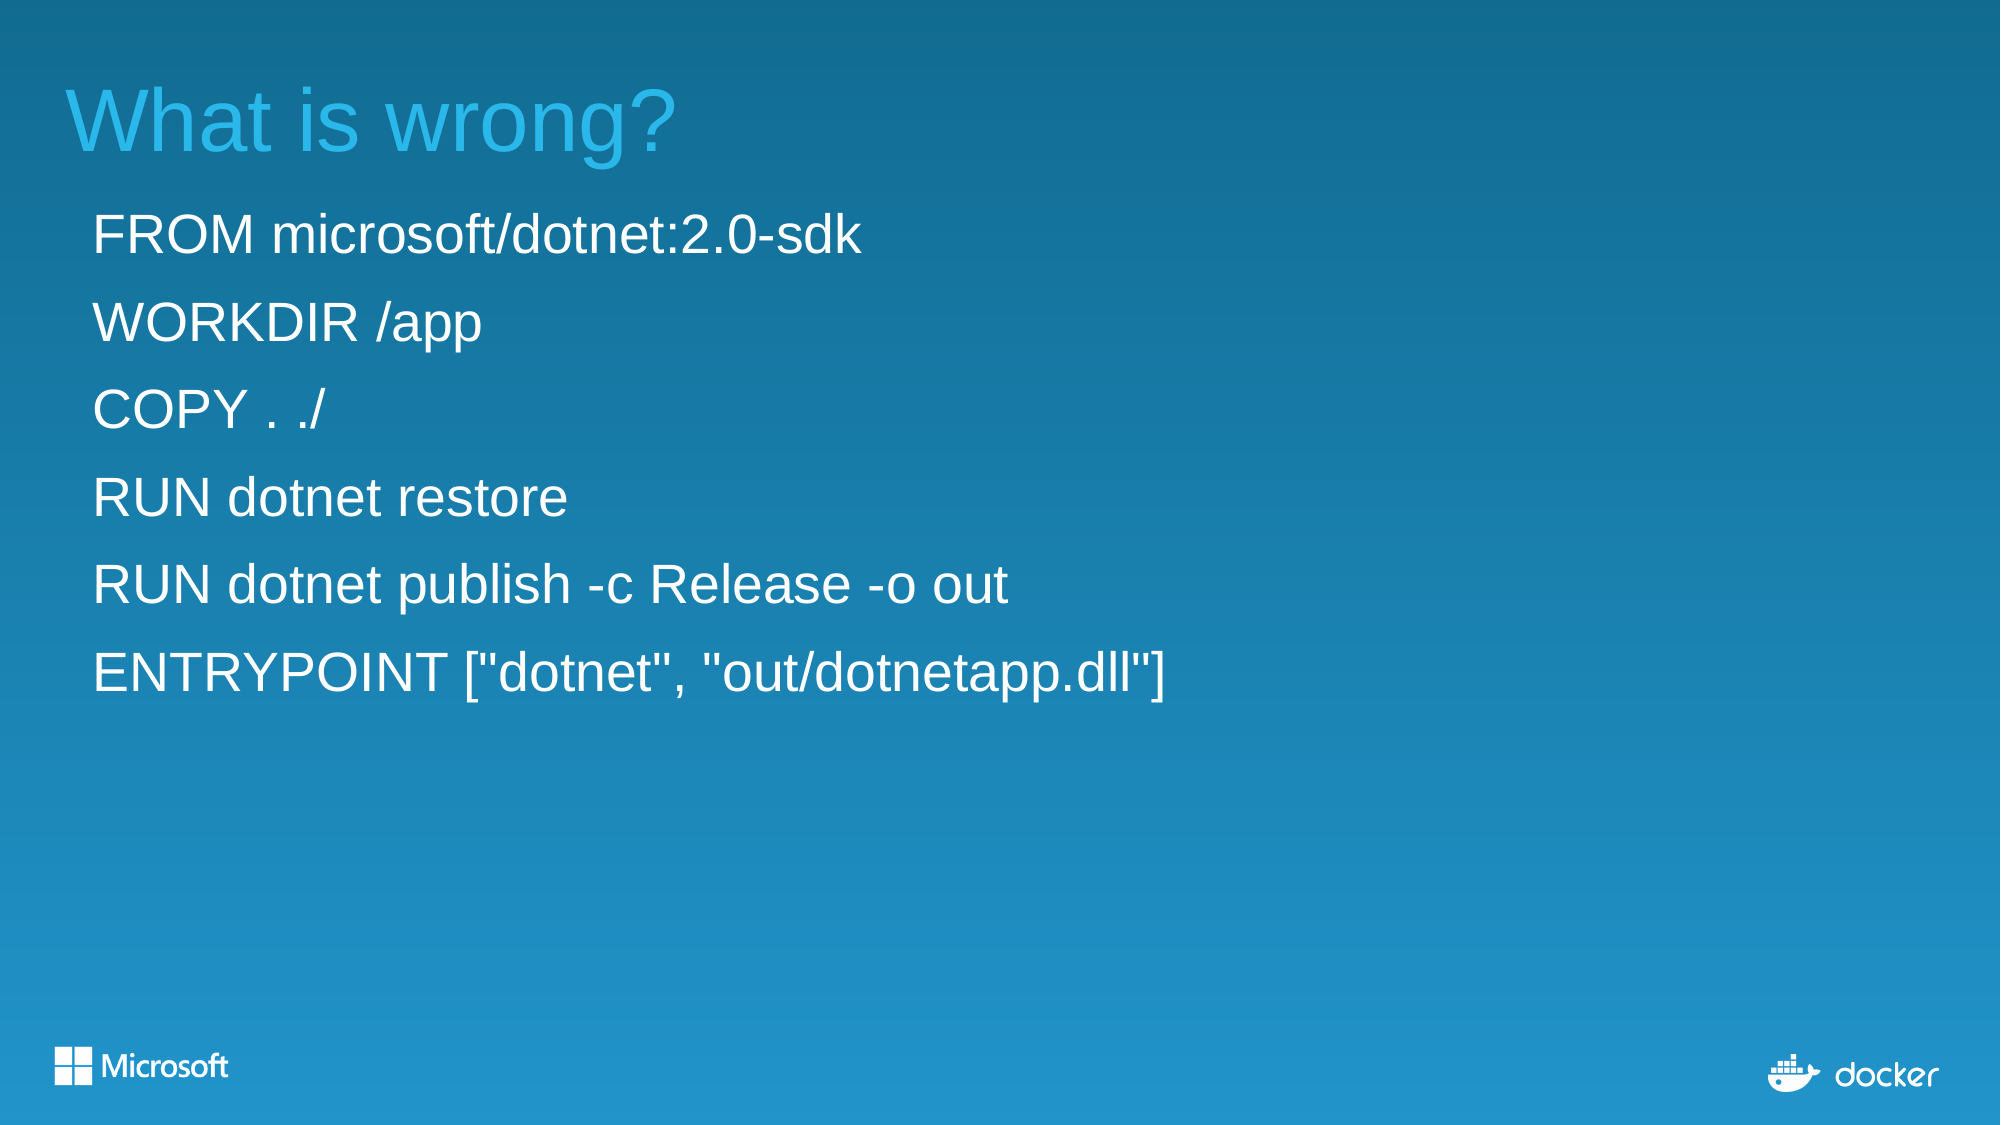

# What is wrong?
FROM microsoft/dotnet:2.0-sdk
WORKDIR /app
COPY . ./
RUN dotnet restore
RUN dotnet publish -c Release -o out
ENTRYPOINT ["dotnet", "out/dotnetapp.dll"]